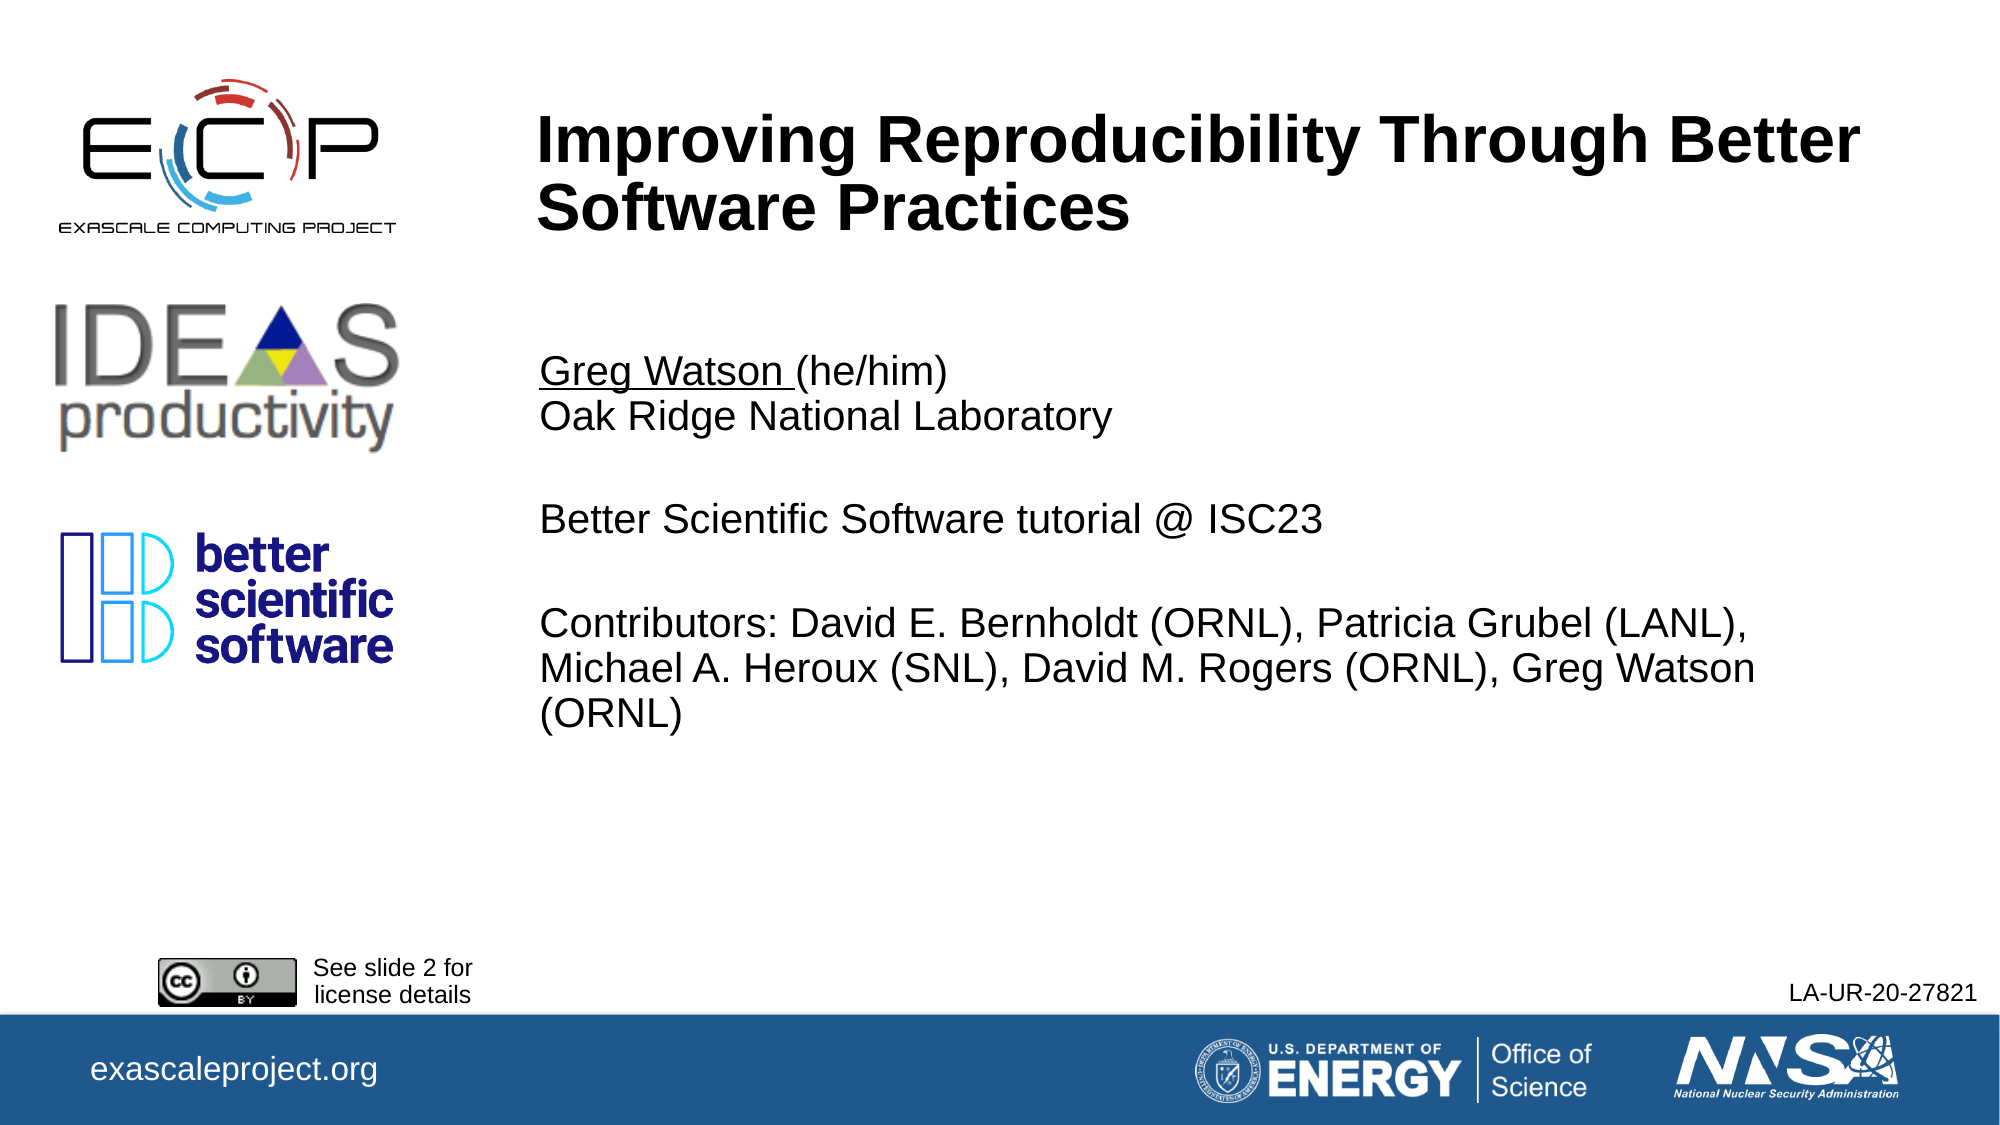

# Improving Reproducibility Through Better Software Practices
Greg Watson (he/him)
Oak Ridge National Laboratory
Better Scientific Software tutorial @ ISC23
Contributors: David E. Bernholdt (ORNL), Patricia Grubel (LANL), Michael A. Heroux (SNL), David M. Rogers (ORNL), Greg Watson (ORNL)
LA-UR-20-27821